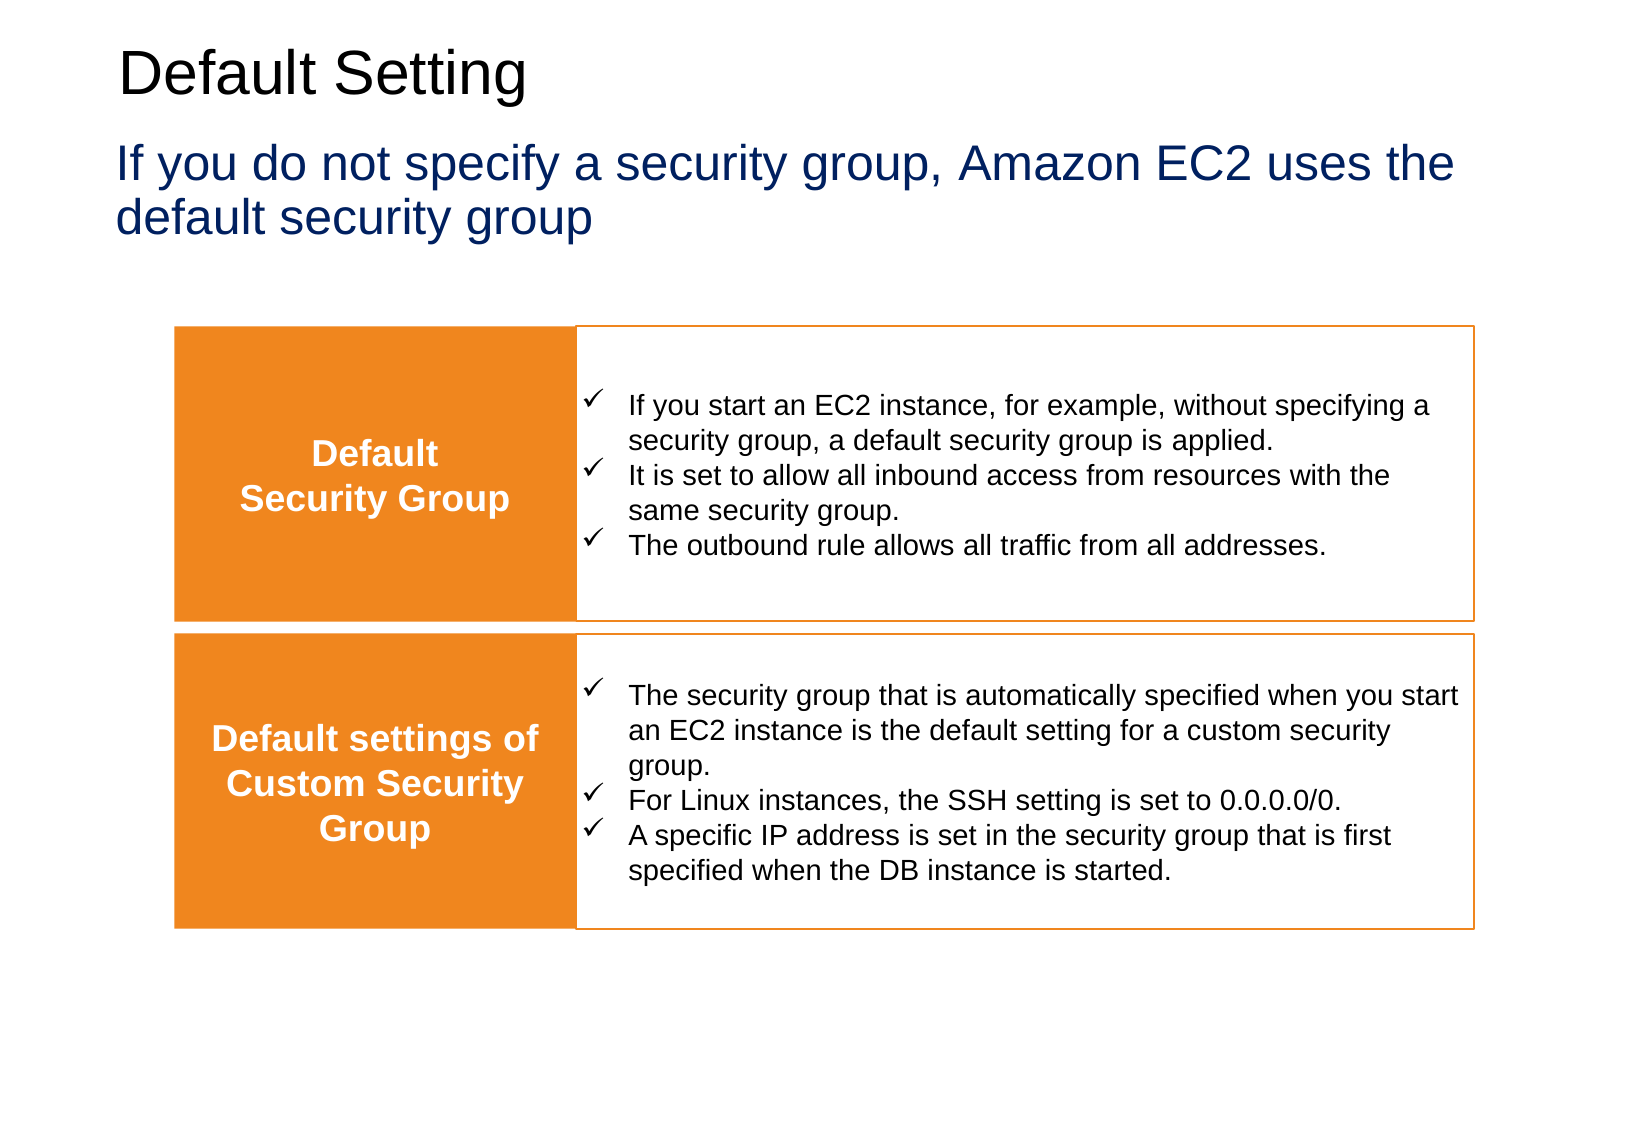

Default Setting
If you do not specify a security group, Amazon EC2 uses the default security group
Default
Security Group
If you start an EC2 instance, for example, without specifying a security group, a default security group is applied.
It is set to allow all inbound access from resources with the same security group.
The outbound rule allows all traffic from all addresses.
Default settings of
Custom Security
Group
The security group that is automatically specified when you start an EC2 instance is the default setting for a custom security group.
For Linux instances, the SSH setting is set to 0.0.0.0/0.
A specific IP address is set in the security group that is first specified when the DB instance is started.